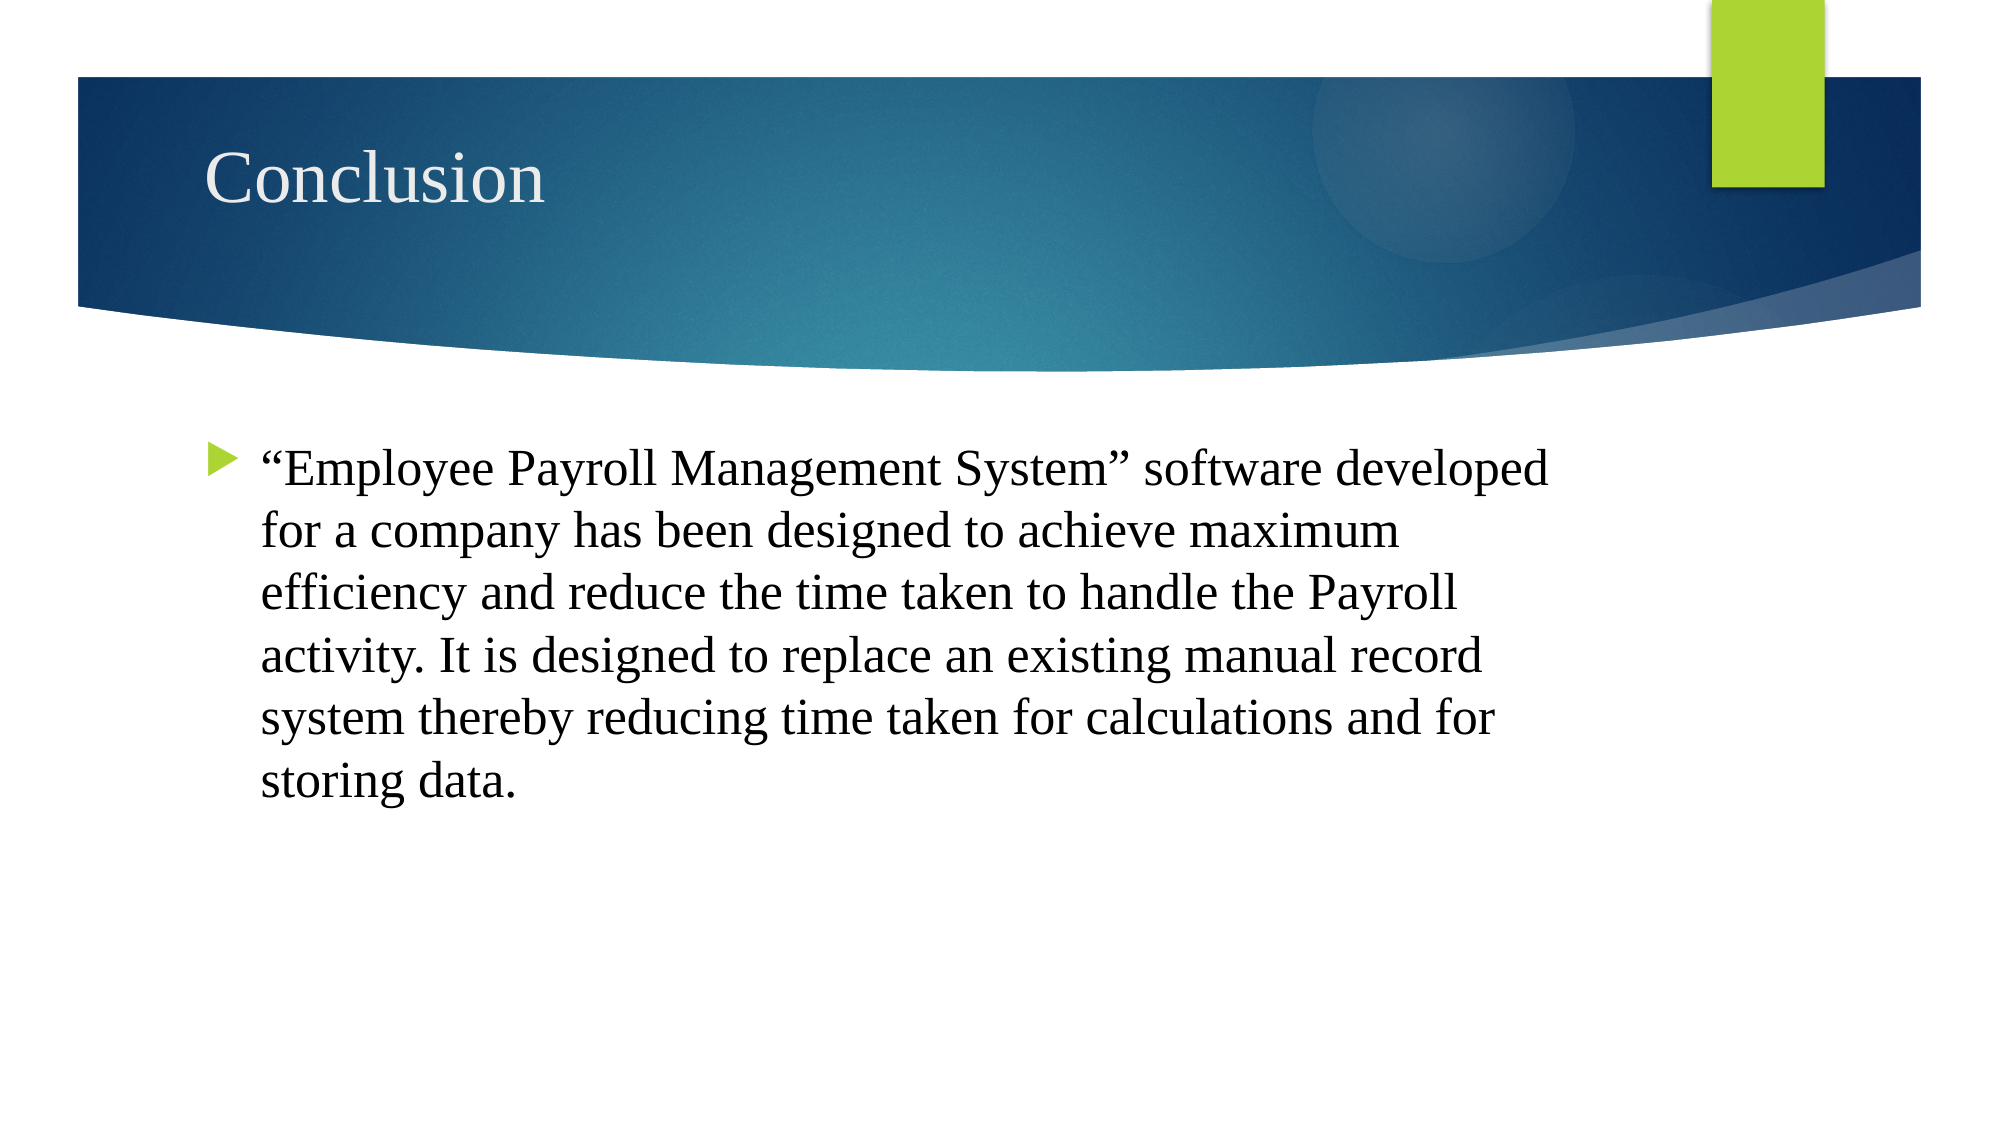

# Conclusion
“Employee Payroll Management System” software developed for a company has been designed to achieve maximum efficiency and reduce the time taken to handle the Payroll activity. It is designed to replace an existing manual record system thereby reducing time taken for calculations and for storing data.